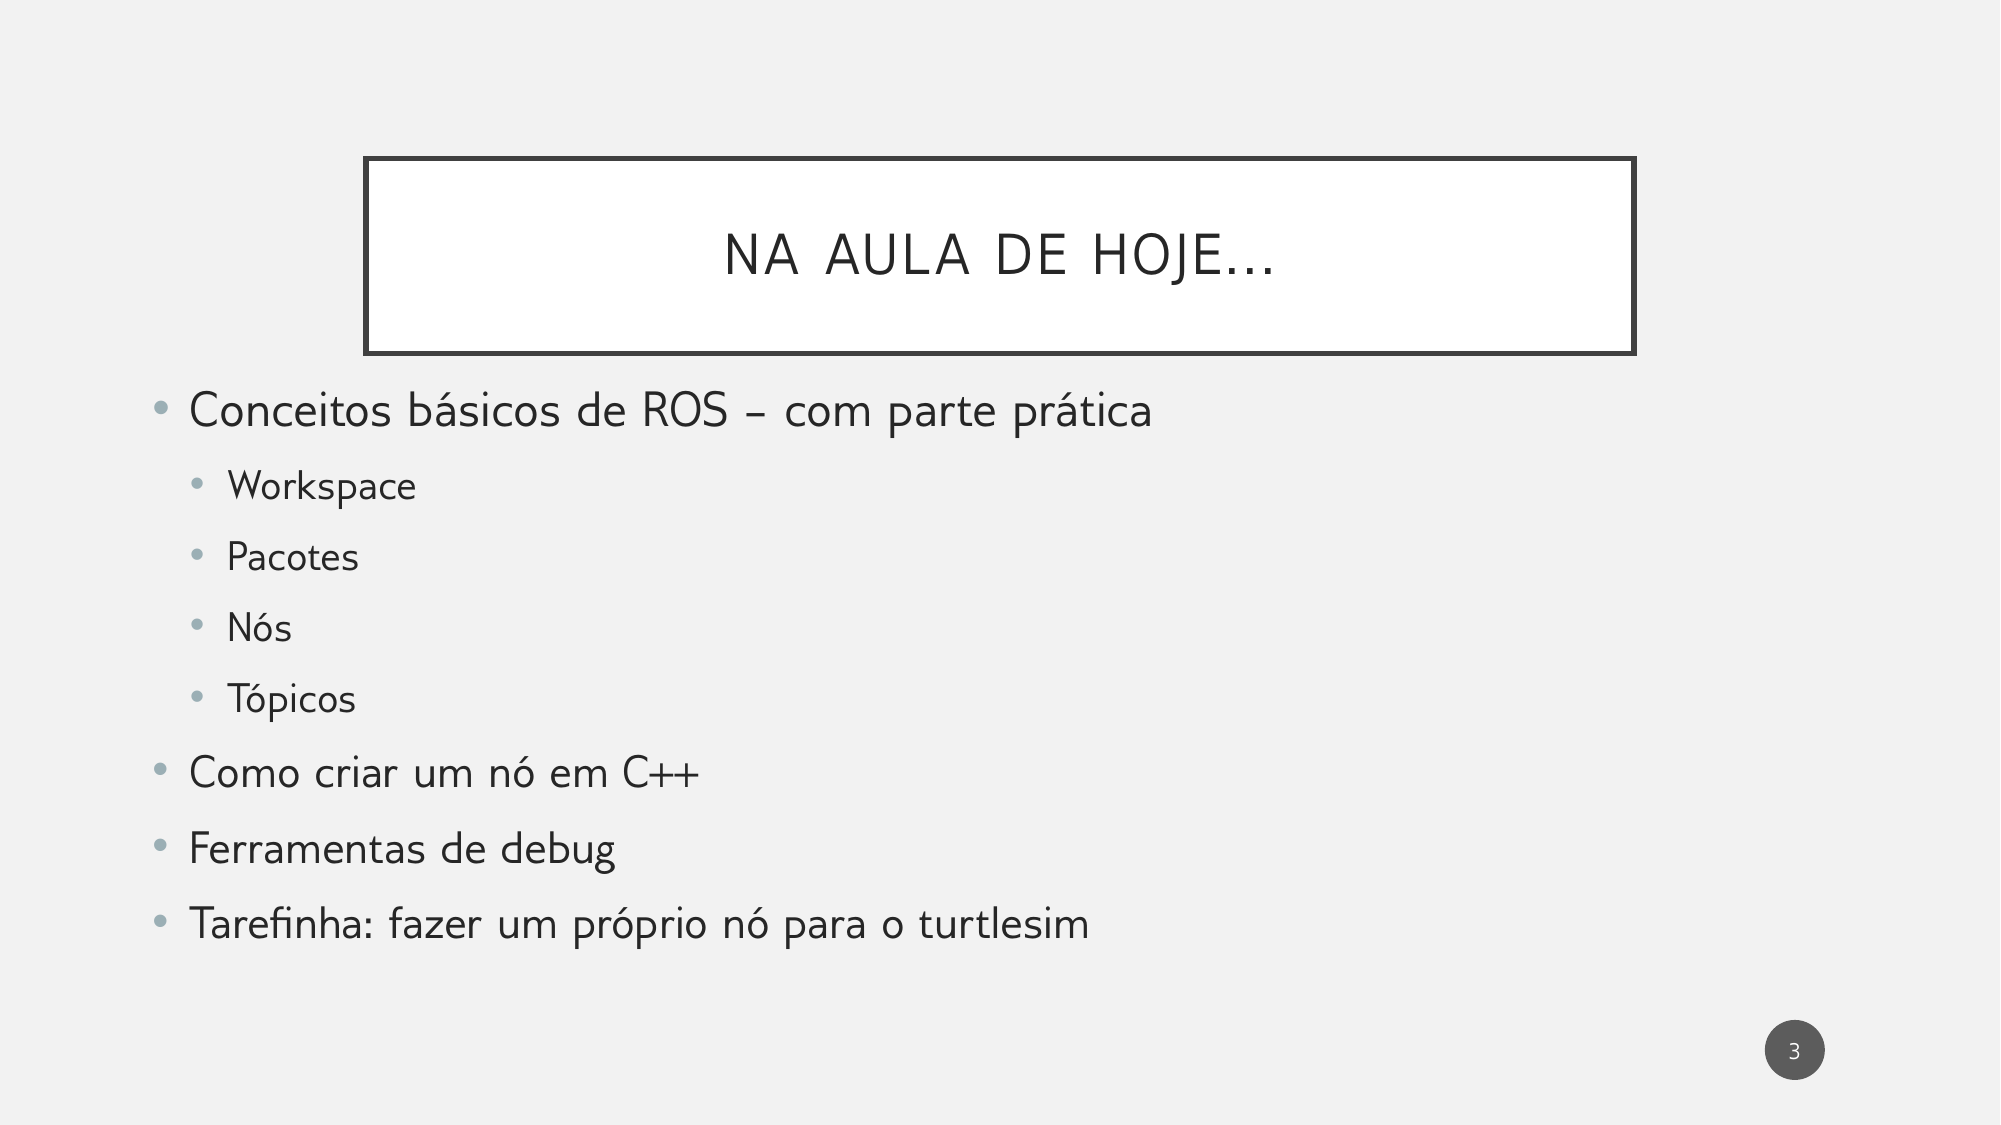

# Na aula de hoje...
Conceitos básicos de ROS – com parte prática
Workspace
Pacotes
Nós
Tópicos
Como criar um nó em C++
Ferramentas de debug
Tarefinha: fazer um próprio nó para o turtlesim
3